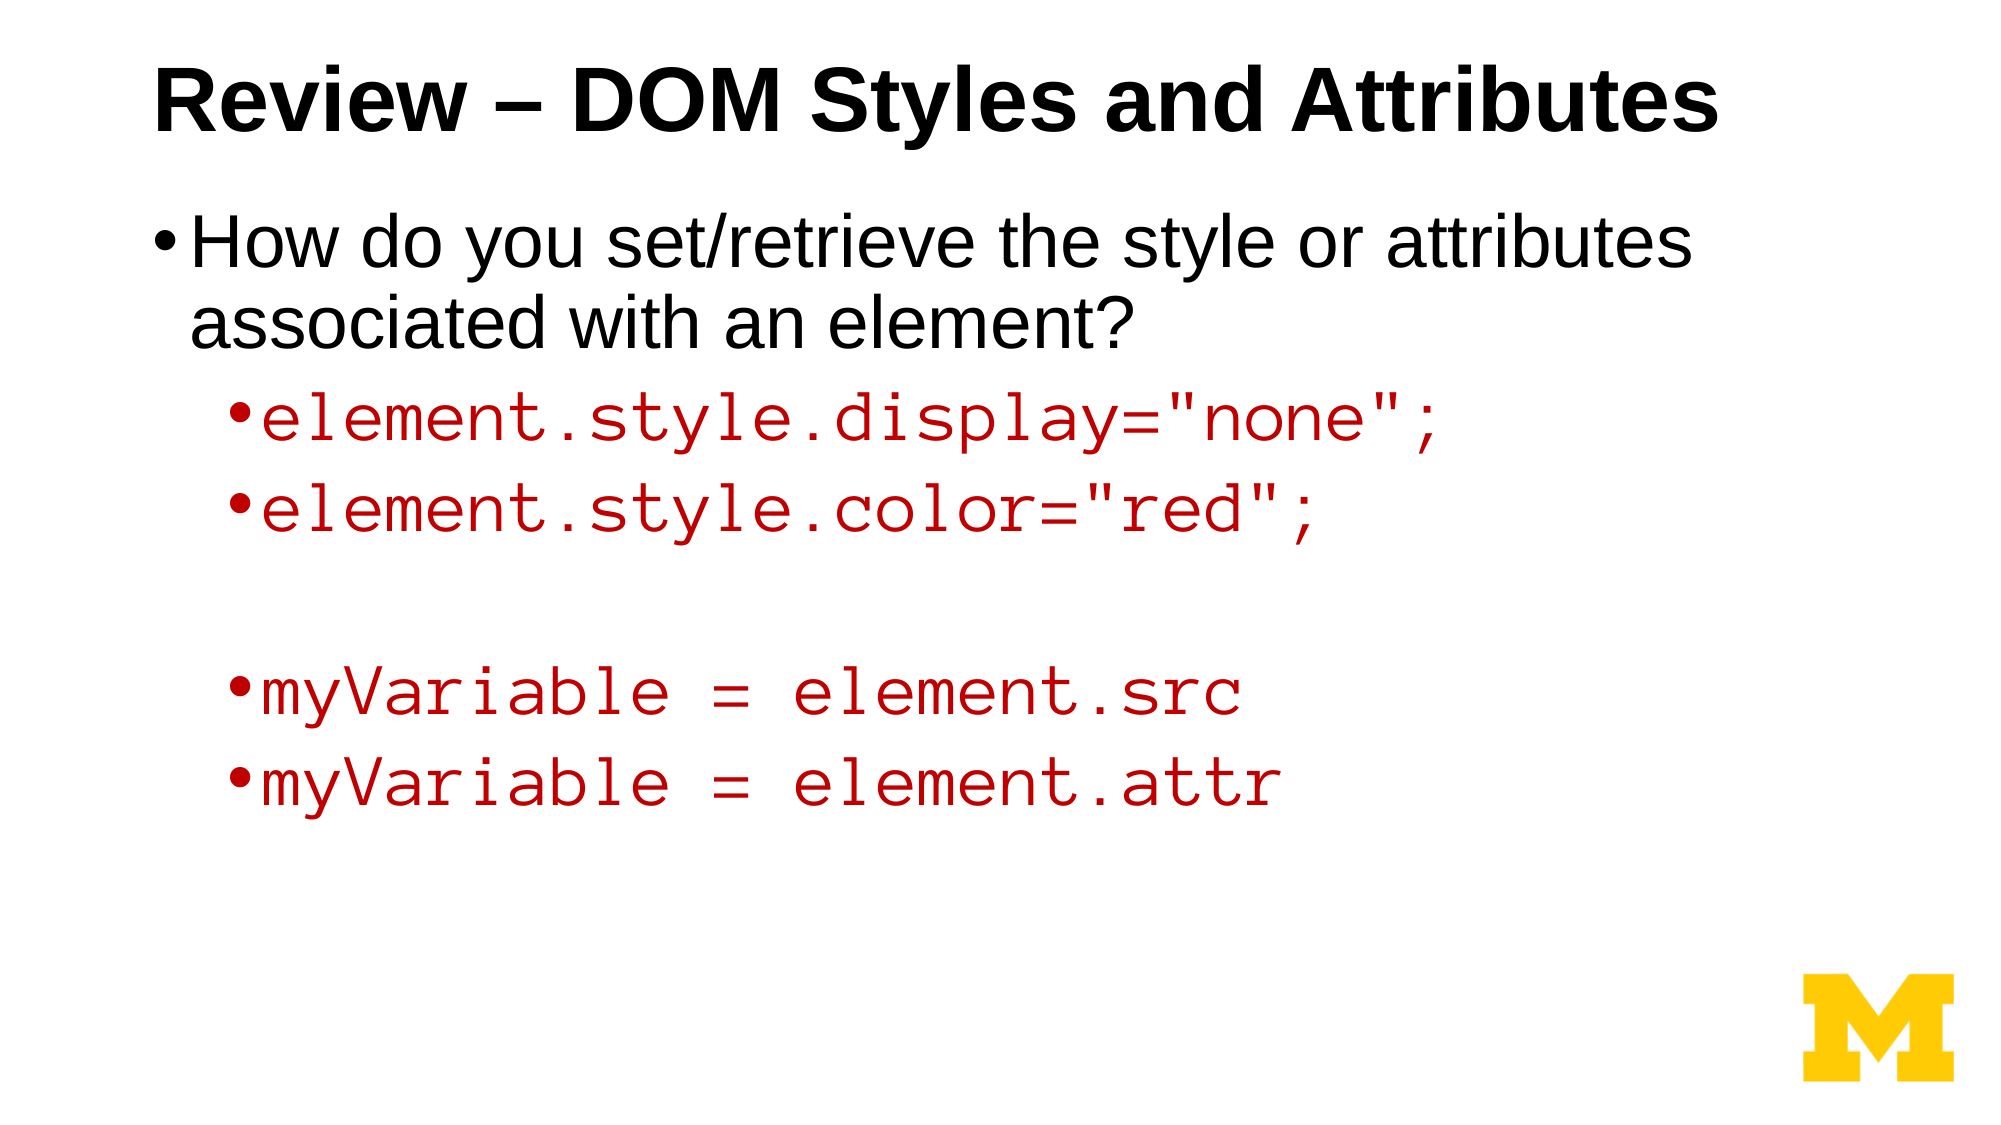

# Review – DOM Styles and Attributes
How do you set/retrieve the style or attributes associated with an element?
element.style.display="none";
element.style.color="red";

myVariable = element.src
myVariable = element.attr